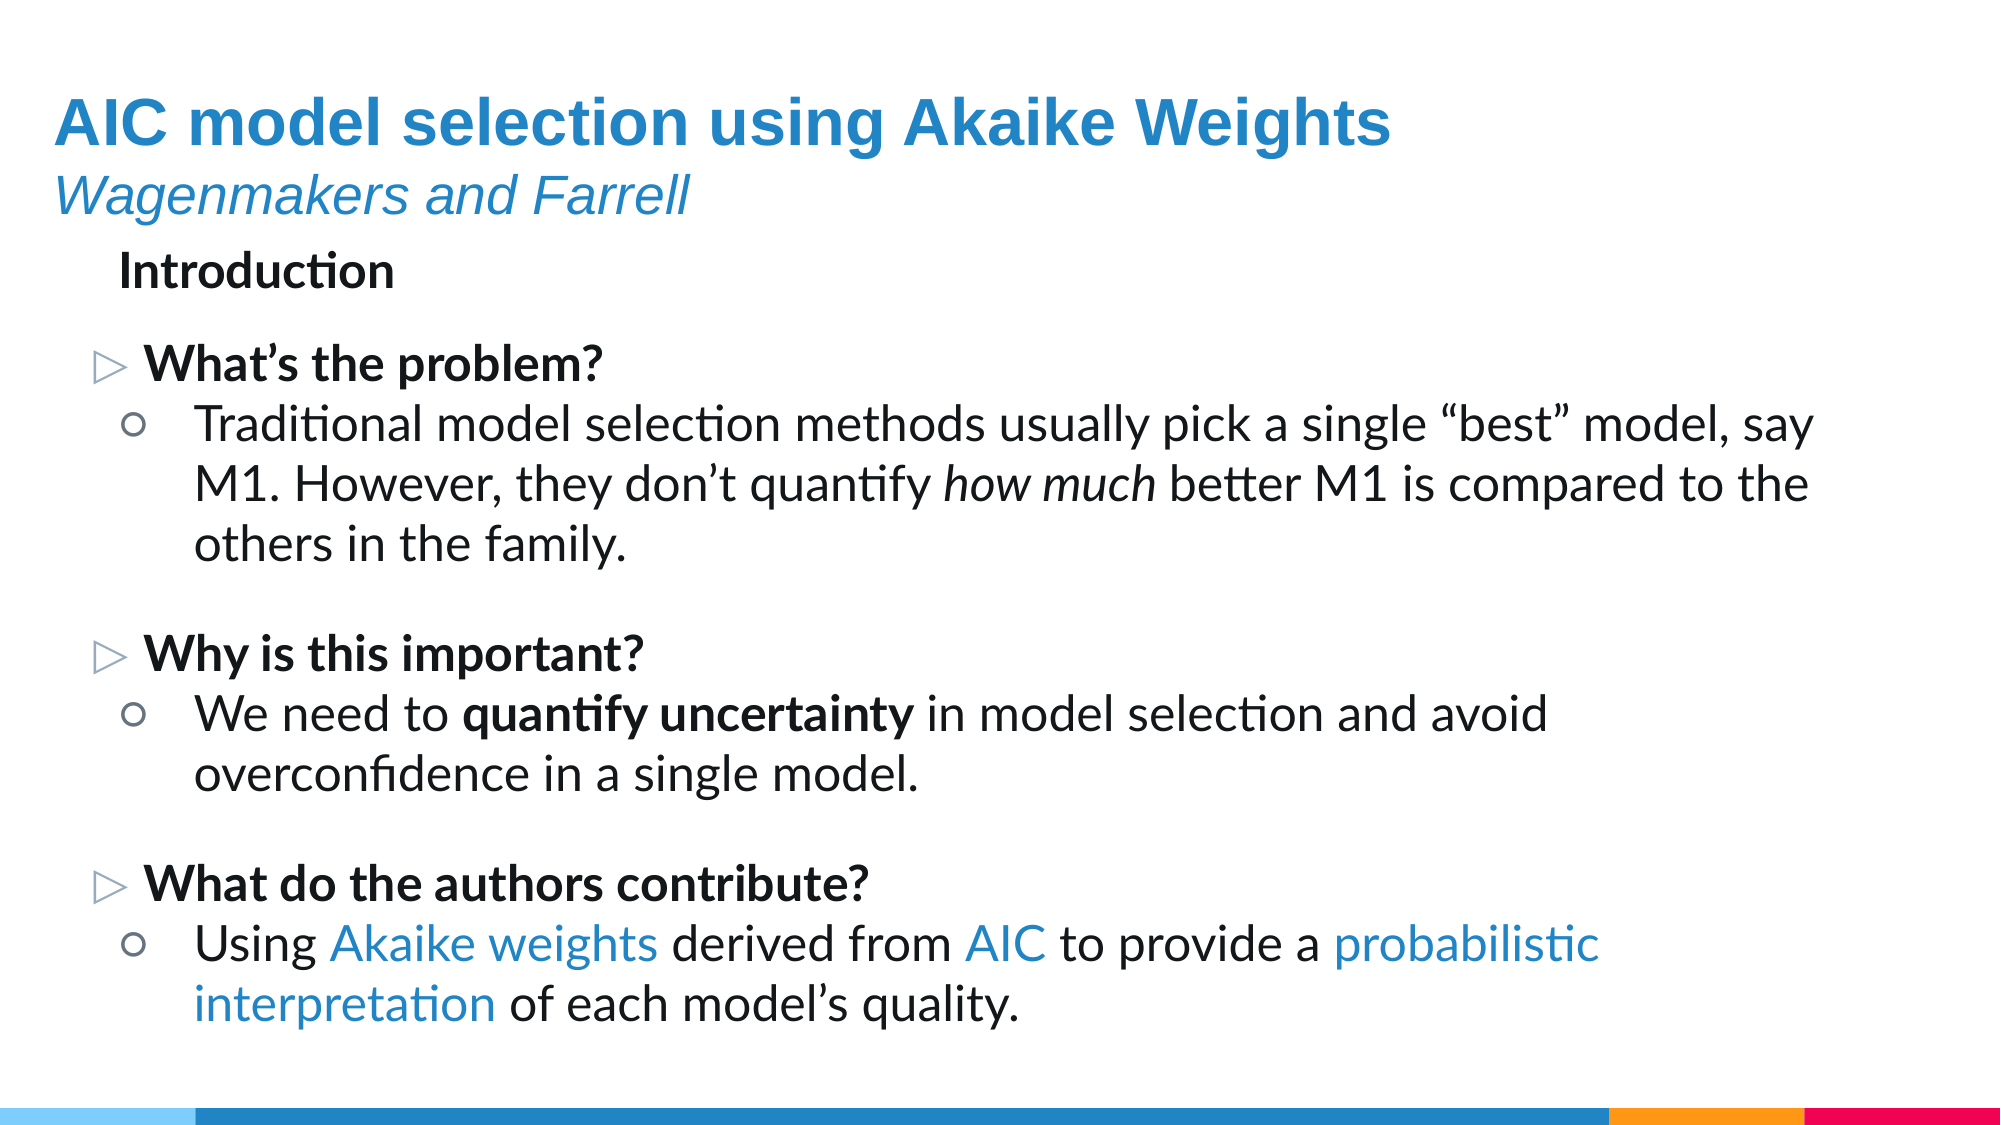

# AIC model selection using Akaike Weights
Wagenmakers and Farrell
Introduction
What’s the problem?
Traditional model selection methods usually pick a single “best” model, say M1. However, they don’t quantify how much better M1 is compared to the others in the family.
Why is this important?
We need to quantify uncertainty in model selection and avoid overconfidence in a single model.
What do the authors contribute?
Using Akaike weights derived from AIC to provide a probabilistic interpretation of each model’s quality.